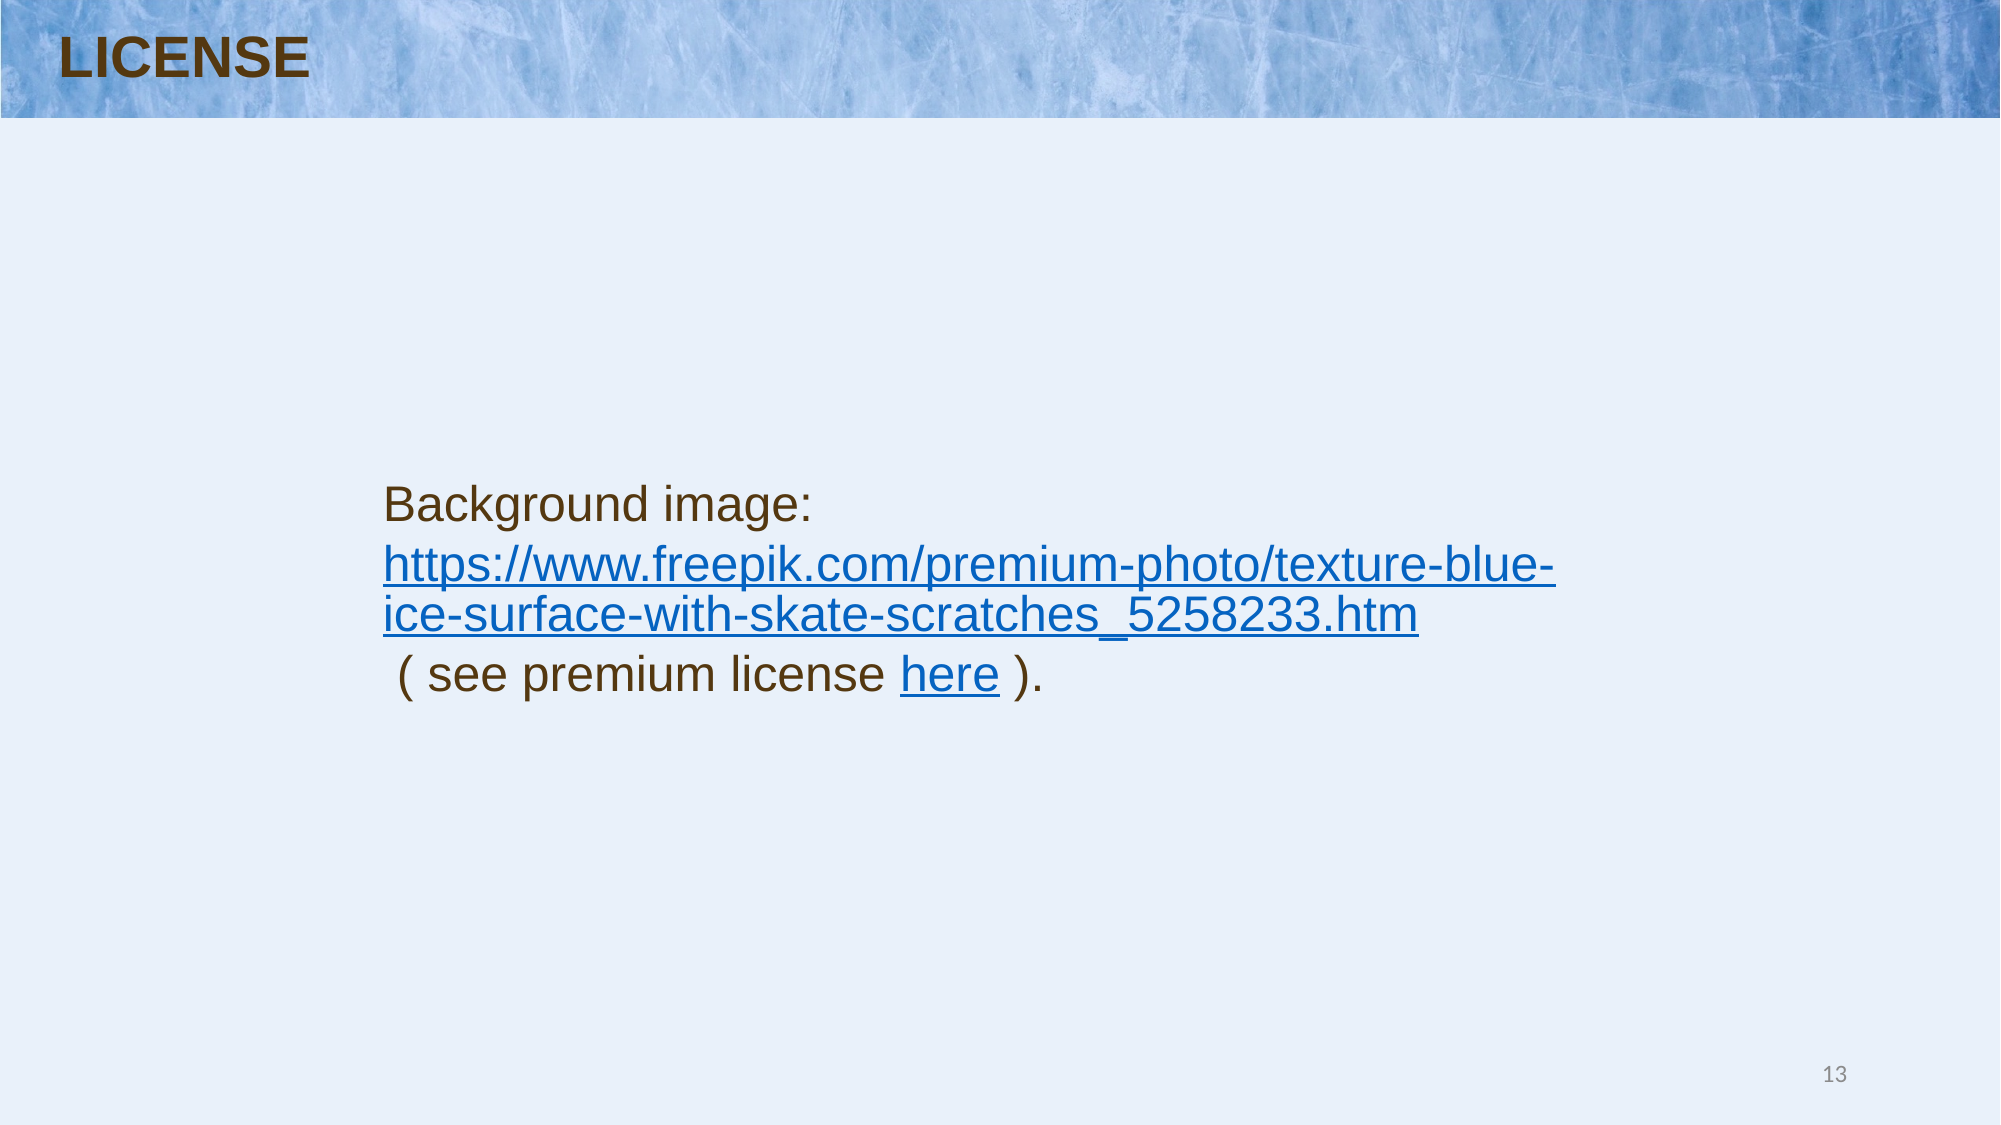

# LICENSE
Background image:
https://www.freepik.com/premium-photo/texture-blue-ice-surface-with-skate-scratches_5258233.htm ( see premium license here ).
13